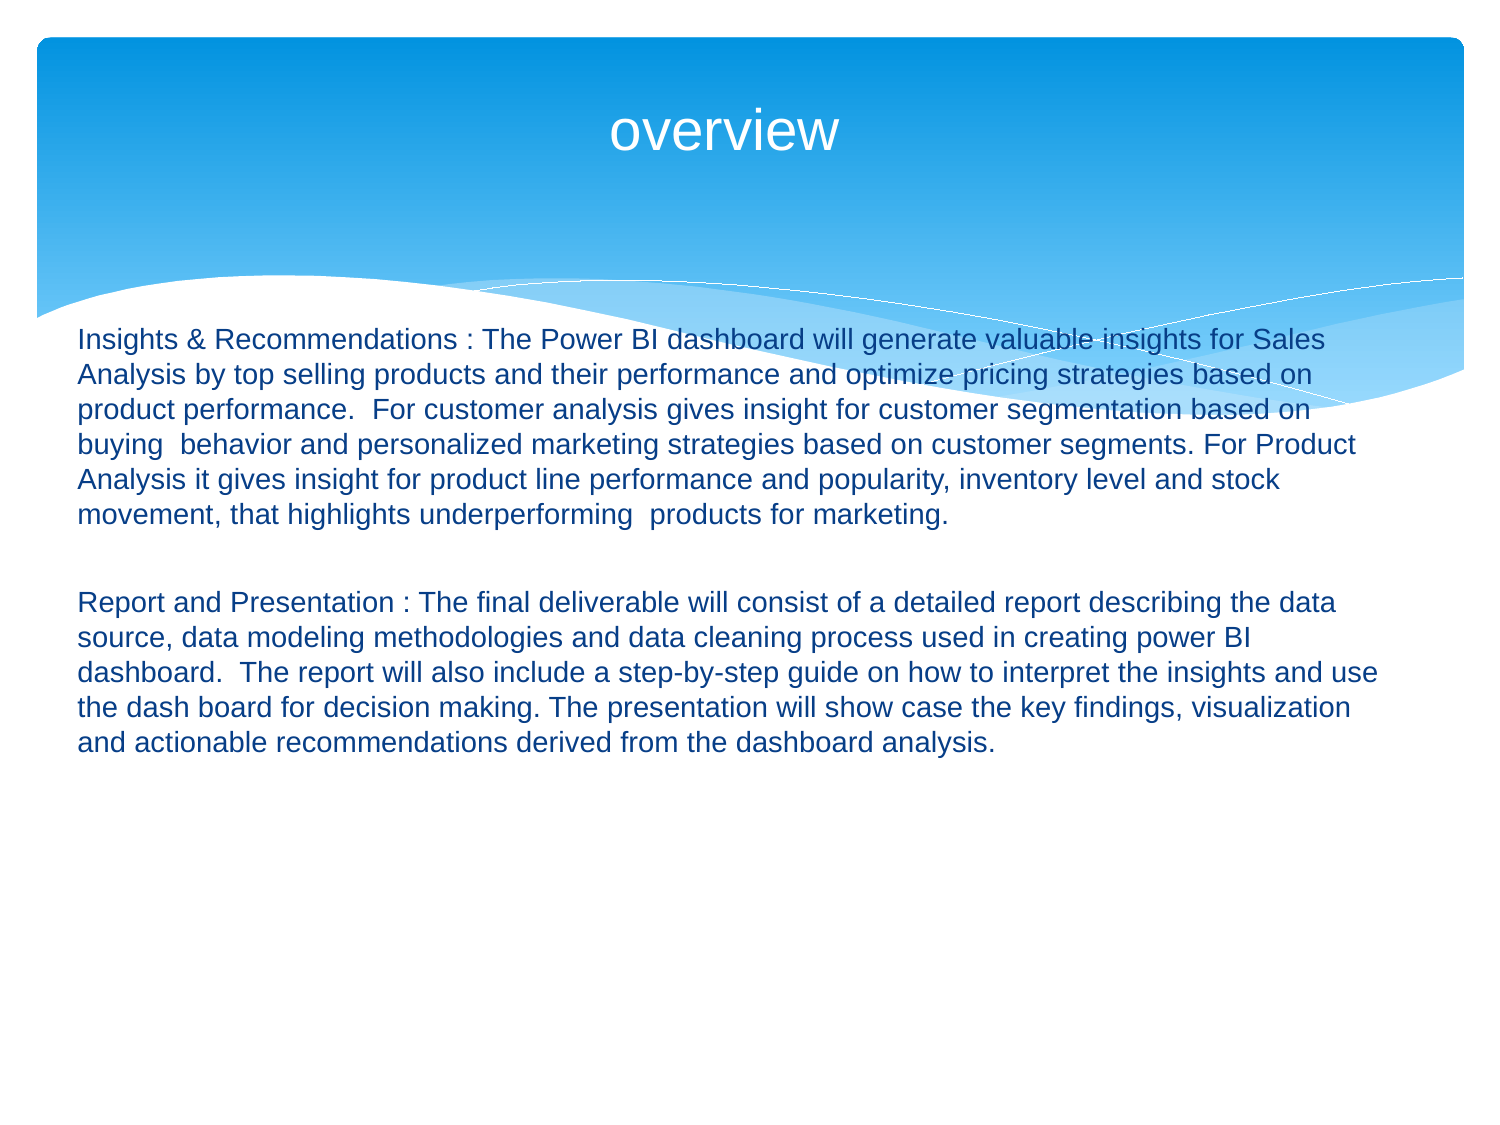

# overview
Insights & Recommendations : The Power BI dashboard will generate valuable insights for Sales Analysis by top selling products and their performance and optimize pricing strategies based on product performance.  For customer analysis gives insight for customer segmentation based on buying  behavior and personalized marketing strategies based on customer segments. For Product Analysis it gives insight for product line performance and popularity, inventory level and stock movement, that highlights underperforming  products for marketing.

Report and Presentation : The final deliverable will consist of a detailed report describing the data source, data modeling methodologies and data cleaning process used in creating power BI dashboard.  The report will also include a step-by-step guide on how to interpret the insights and use the dash board for decision making. The presentation will show case the key findings, visualization and actionable recommendations derived from the dashboard analysis.